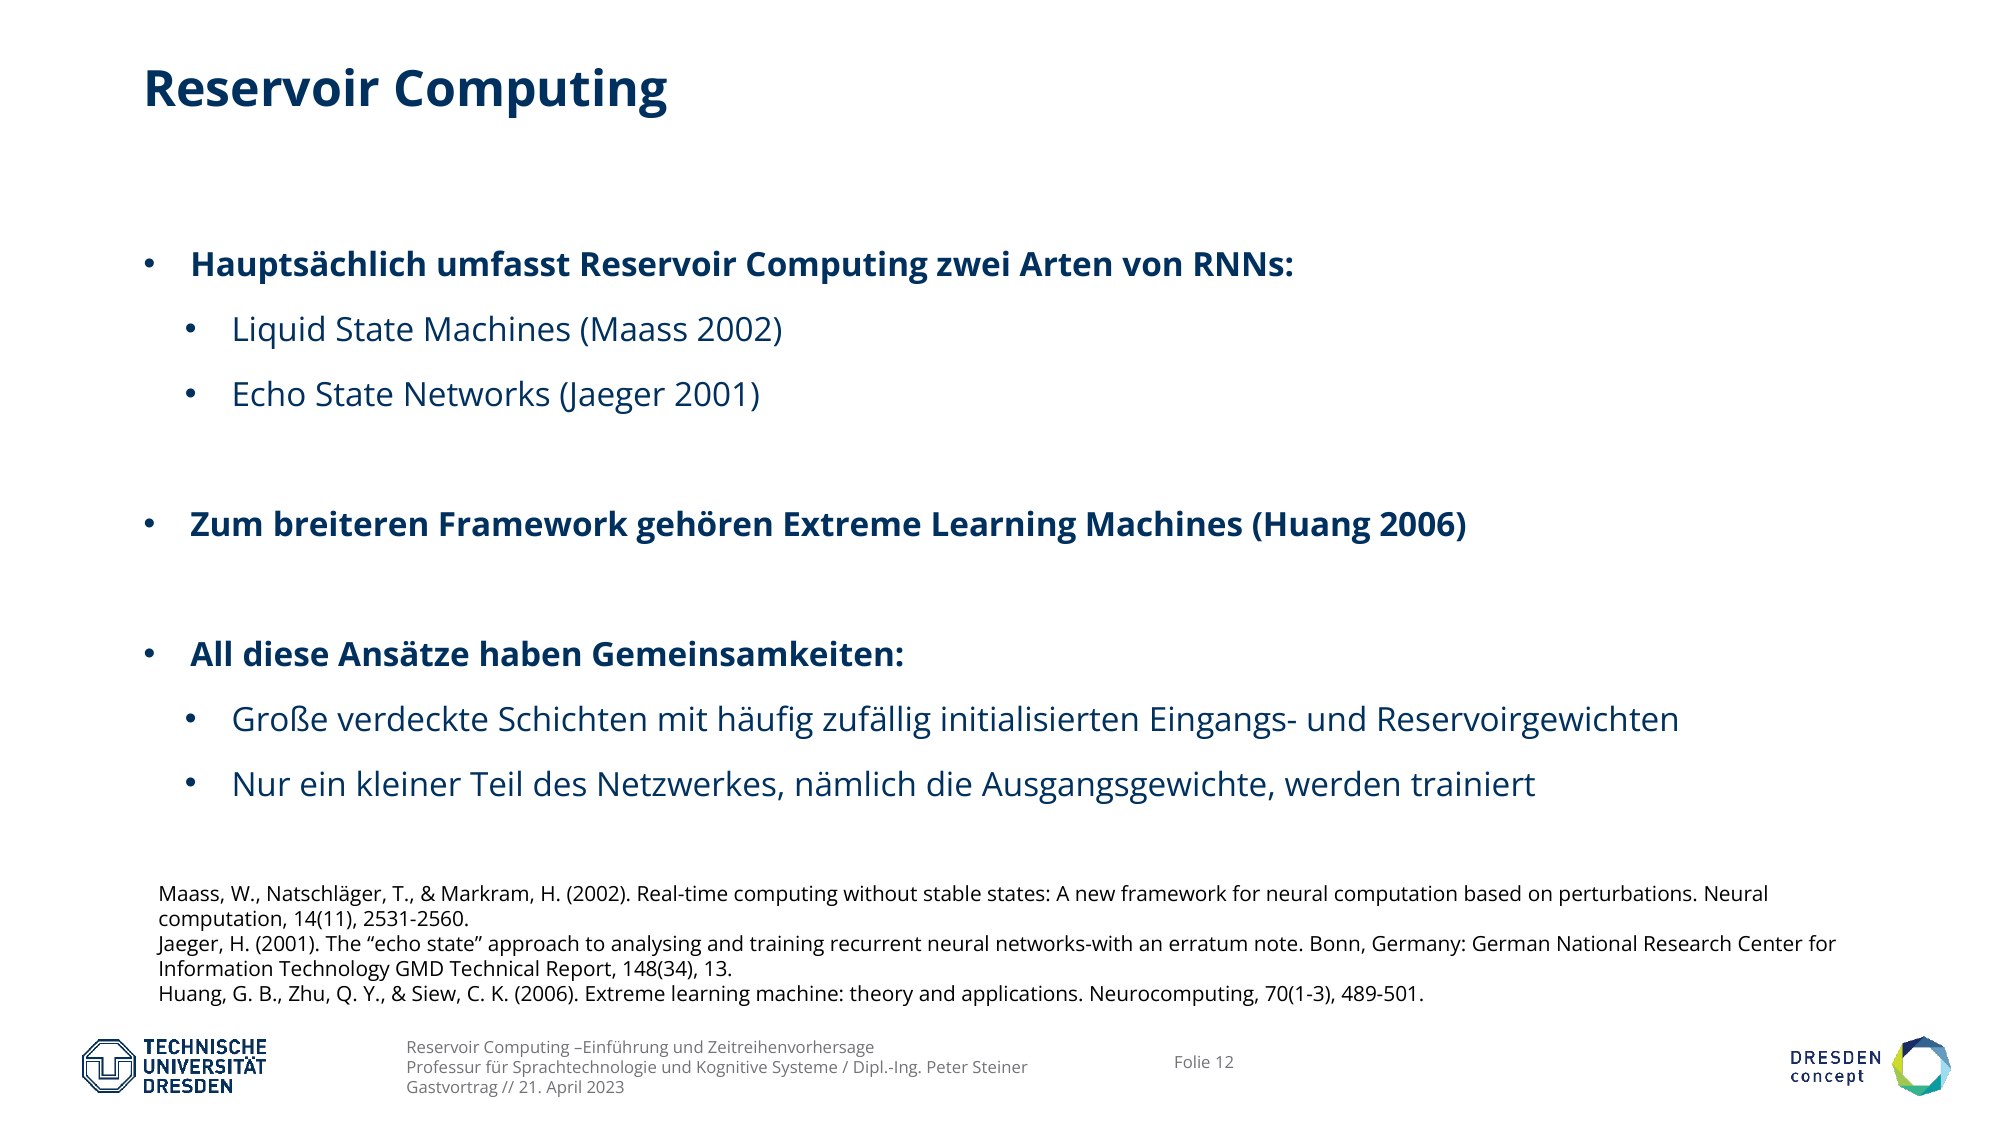

# Reservoir Computing
Hauptsächlich umfasst Reservoir Computing zwei Arten von RNNs:
Liquid State Machines (Maass 2002)
Echo State Networks (Jaeger 2001)

Zum breiteren Framework gehören Extreme Learning Machines (Huang 2006)

All diese Ansätze haben Gemeinsamkeiten:
Große verdeckte Schichten mit häufig zufällig initialisierten Eingangs- und Reservoirgewichten
Nur ein kleiner Teil des Netzwerkes, nämlich die Ausgangsgewichte, werden trainiert
Maass, W., Natschläger, T., & Markram, H. (2002). Real-time computing without stable states: A new framework for neural computation based on perturbations. Neural computation, 14(11), 2531-2560.
Jaeger, H. (2001). The “echo state” approach to analysing and training recurrent neural networks-with an erratum note. Bonn, Germany: German National Research Center for Information Technology GMD Technical Report, 148(34), 13.
Huang, G. B., Zhu, Q. Y., & Siew, C. K. (2006). Extreme learning machine: theory and applications. Neurocomputing, 70(1-3), 489-501.